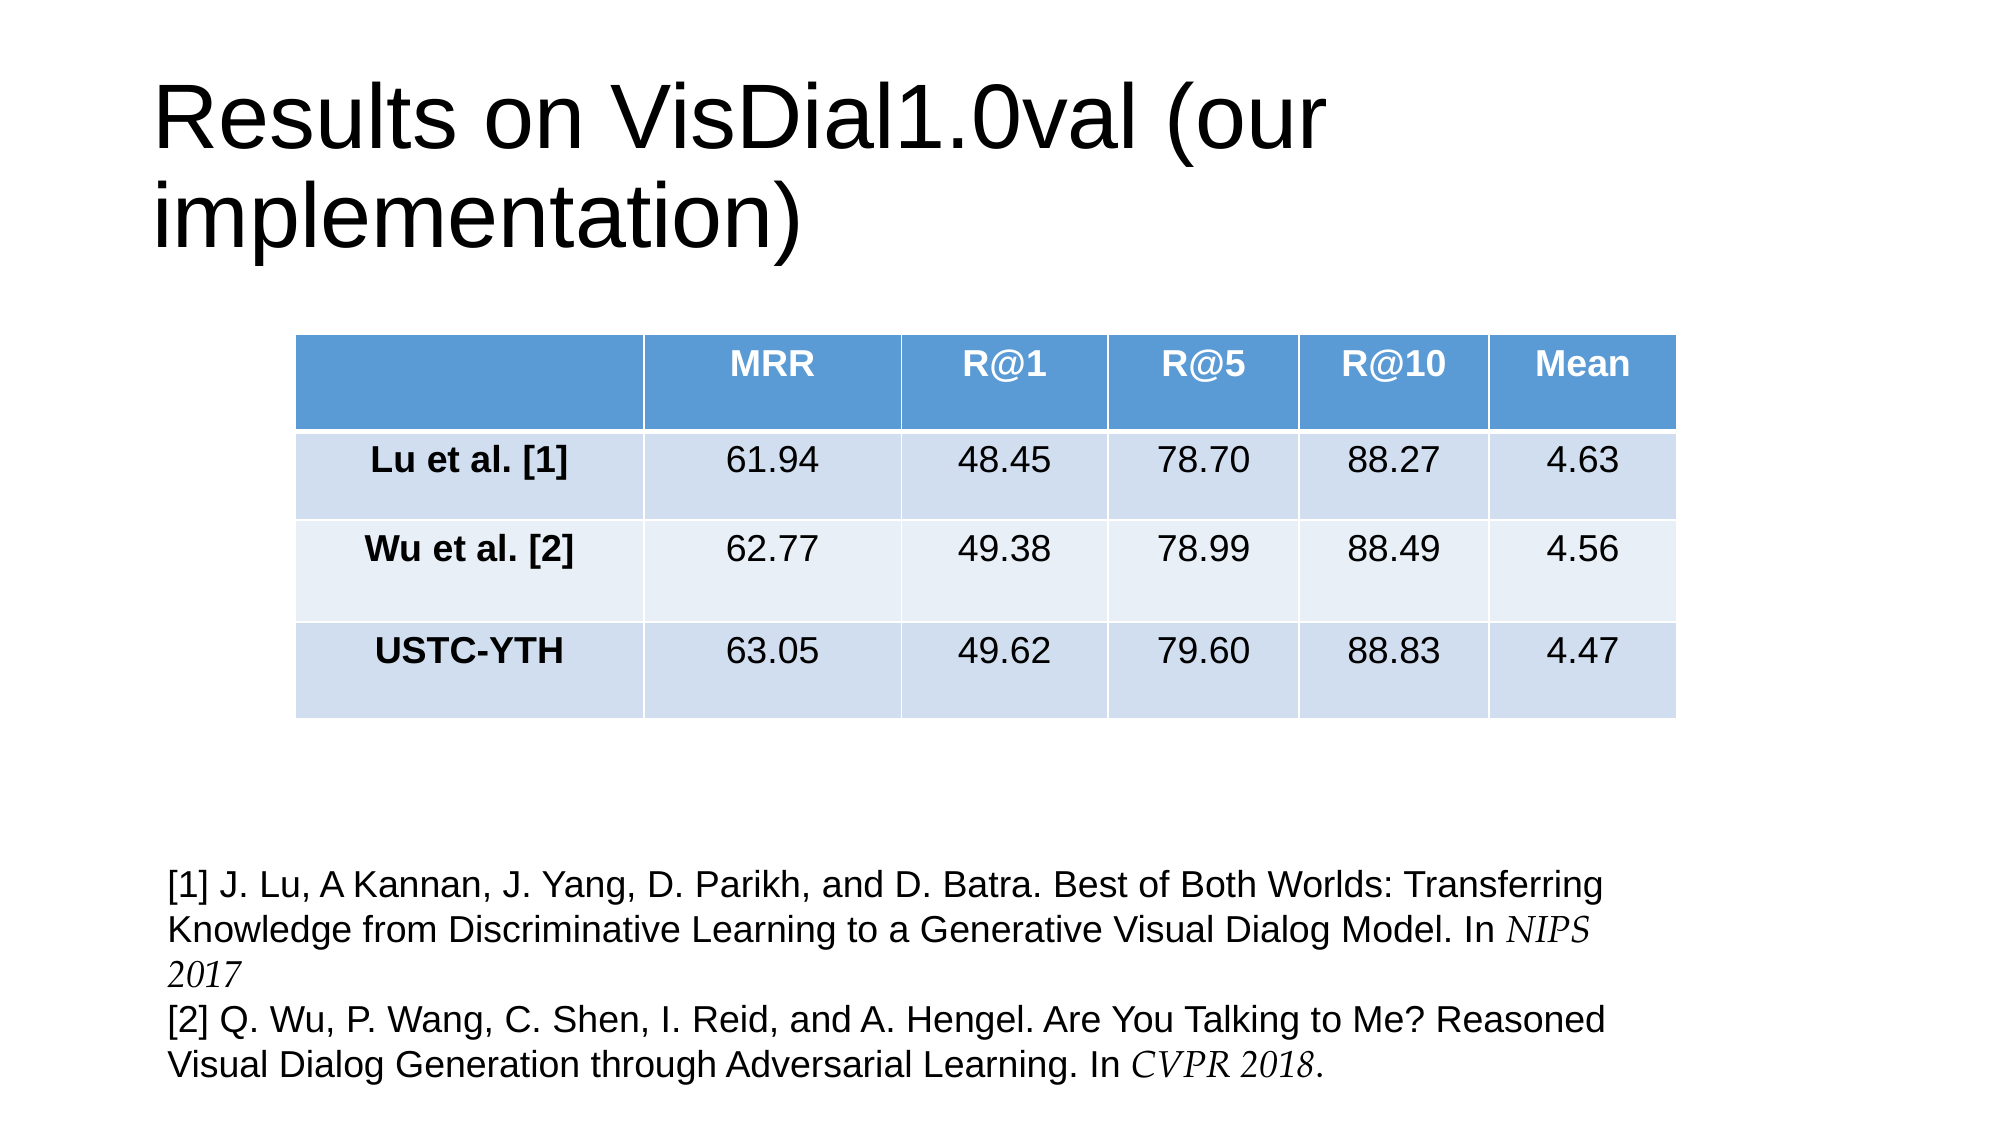

# Results on VisDial1.0val (our implementation)
|  | MRR | R@1 | R@5 | R@10 | Mean |
| --- | --- | --- | --- | --- | --- |
| Lu et al. [1] | 61.94 | 48.45 | 78.70 | 88.27 | 4.63 |
| Wu et al. [2] | 62.77 | 49.38 | 78.99 | 88.49 | 4.56 |
| USTC-YTH | 63.05 | 49.62 | 79.60 | 88.83 | 4.47 |
[1] J. Lu, A Kannan, J. Yang, D. Parikh, and D. Batra. Best of Both Worlds: Transferring Knowledge from Discriminative Learning to a Generative Visual Dialog Model. In NIPS 2017
[2] Q. Wu, P. Wang, C. Shen, I. Reid, and A. Hengel. Are You Talking to Me? Reasoned Visual Dialog Generation through Adversarial Learning. In CVPR 2018.